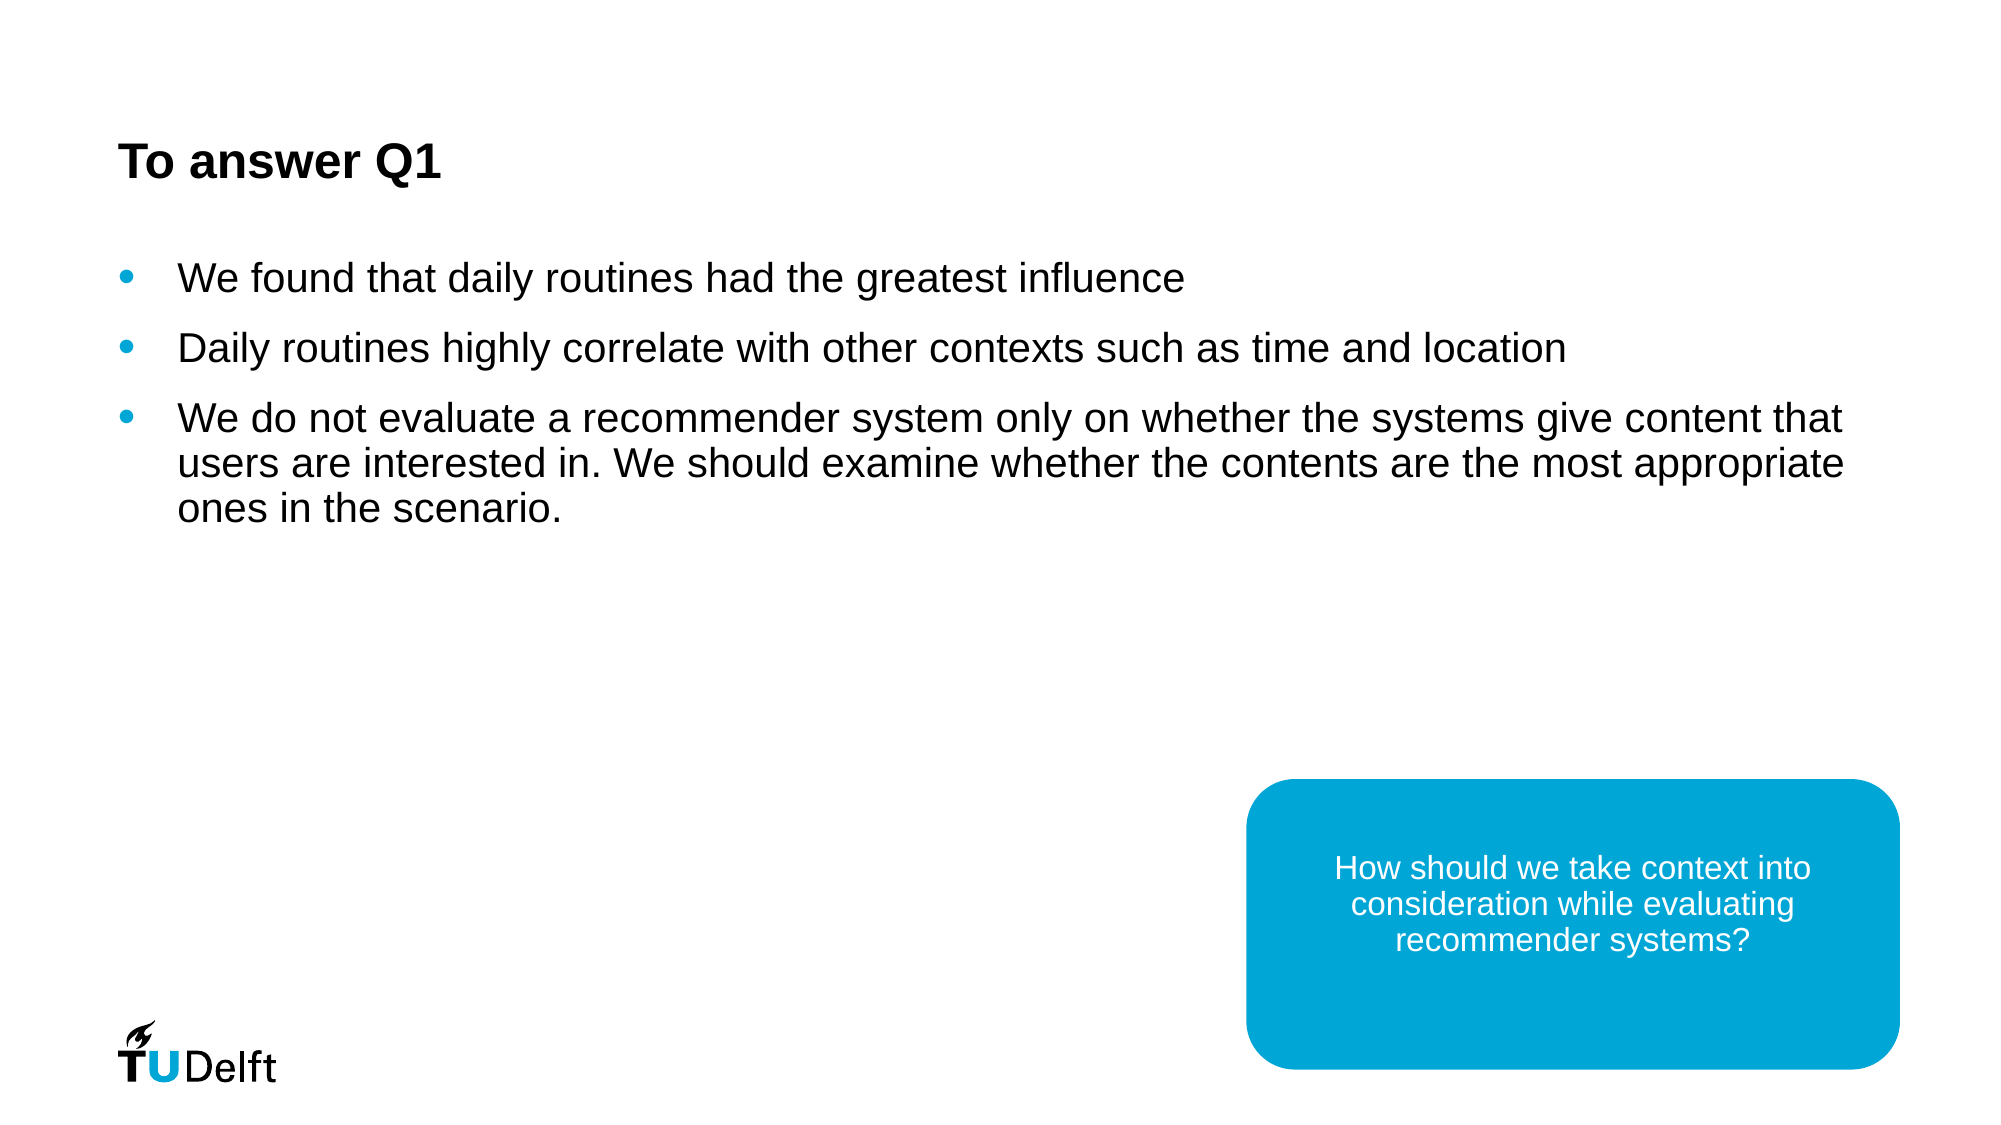

# To answer Q1
We found that daily routines had the greatest influence
Daily routines highly correlate with other contexts such as time and location
We do not evaluate a recommender system only on whether the systems give content that users are interested in. We should examine whether the contents are the most appropriate ones in the scenario.
How should we take context into consideration while evaluating recommender systems?